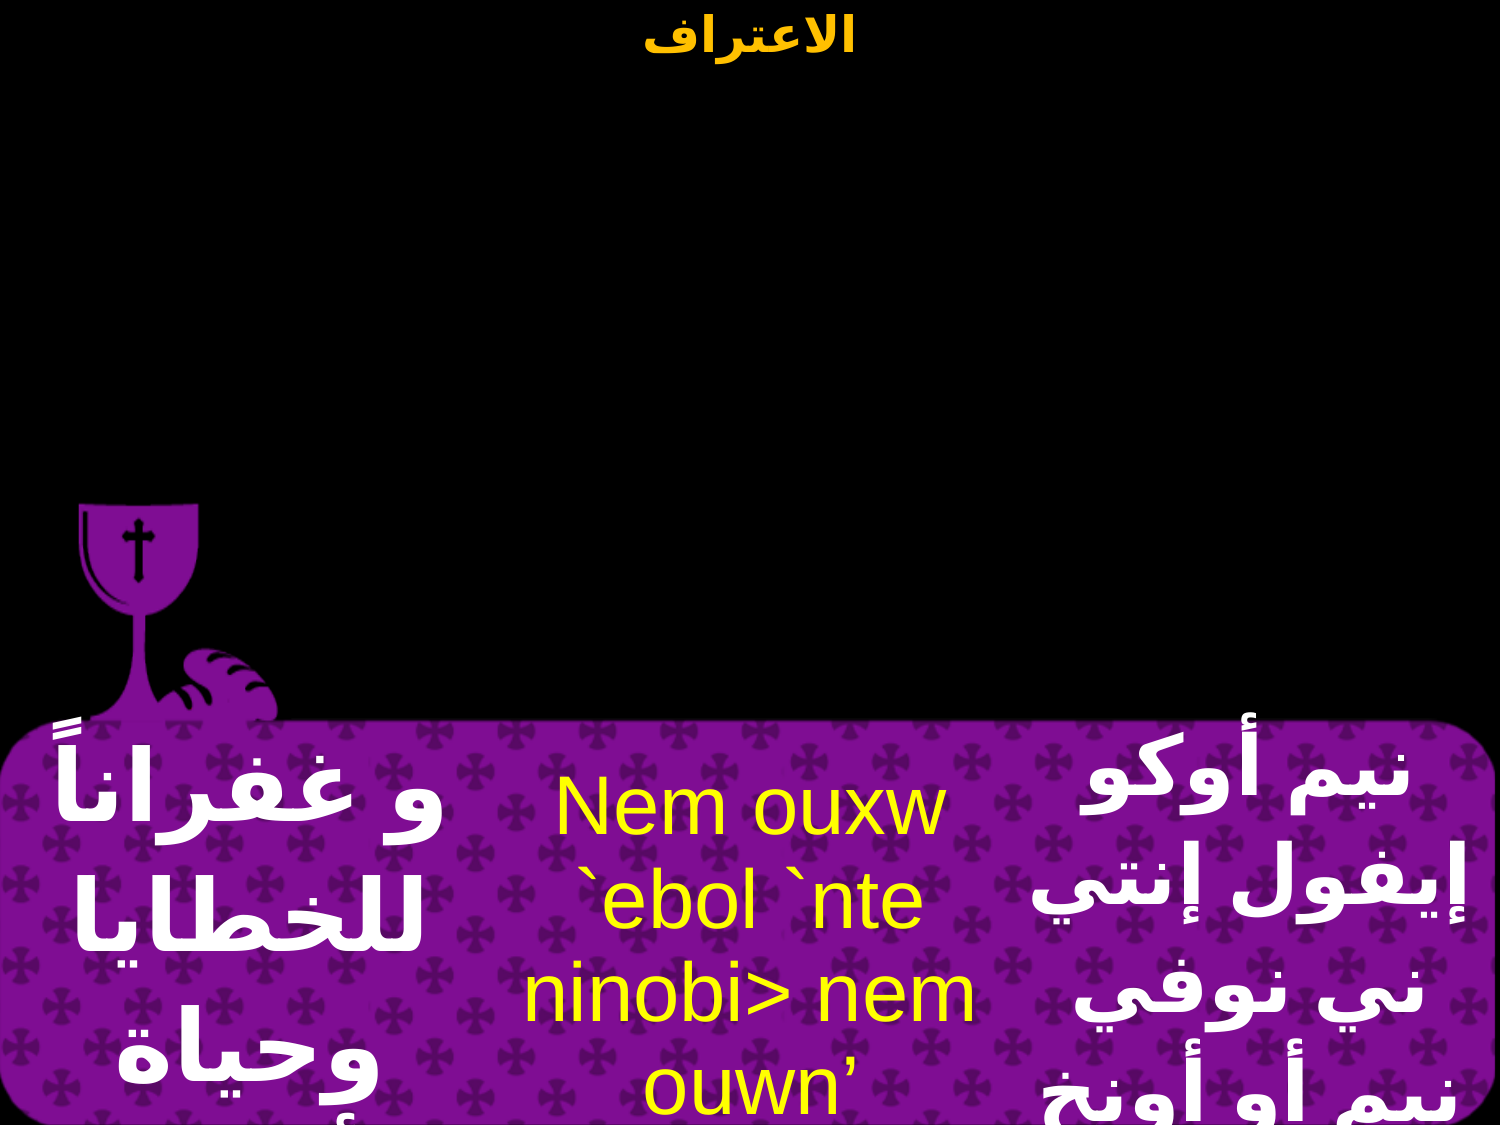

| و غفراناً للخطايا وحياة أبدية | Nem ouxw `ebol `nte ninobi> nem ouwn’ `n`ene\ | نيم أوكو إيفول إنتي ني نوفي نيم أو أونخ ان إبنيه |
| --- | --- | --- |